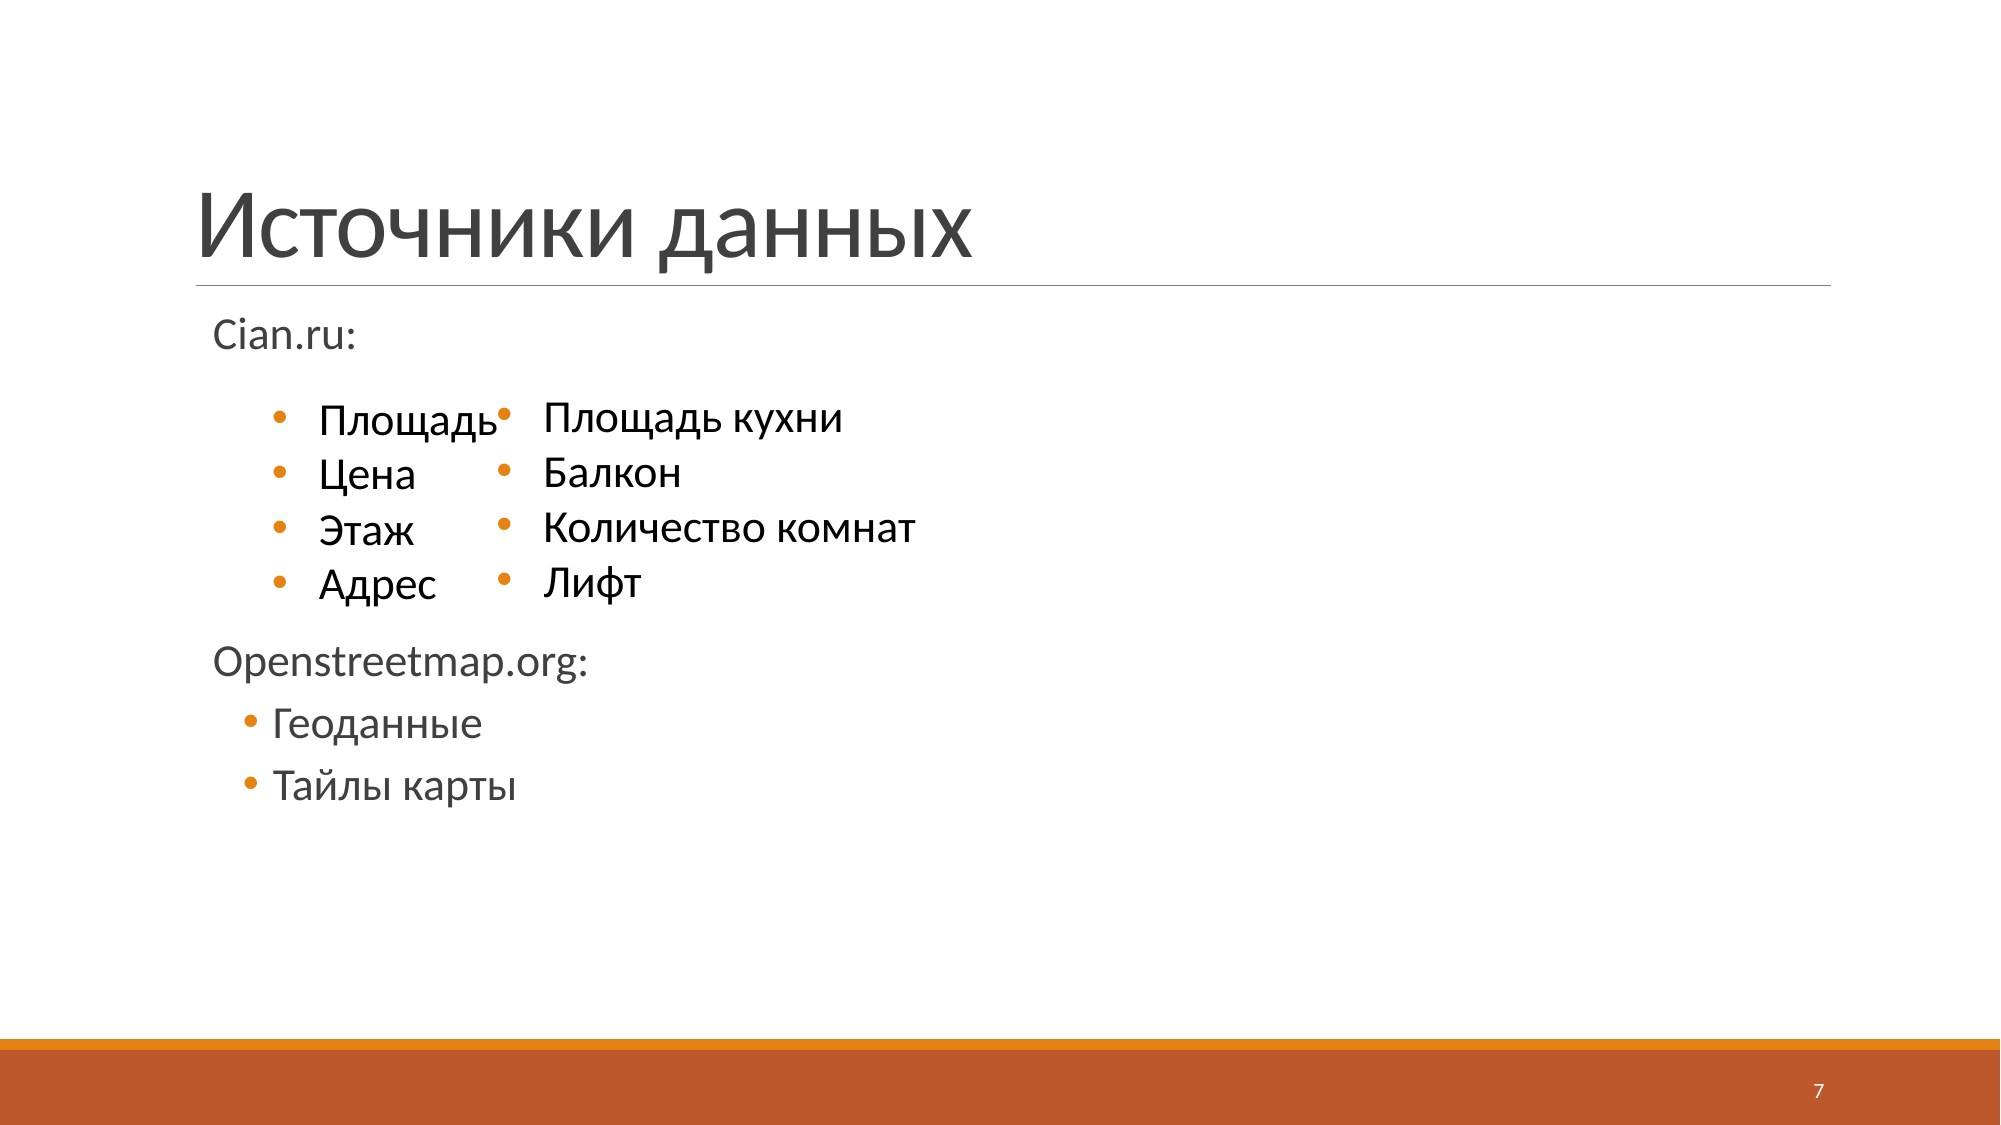

# Источники данных
Cian.ru:

Openstreetmap.org:
Геоданные
Тайлы карты

Площадь кухни
Балкон
Количество комнат
Лифт
Площадь
Цена
Этаж
Адрес
7